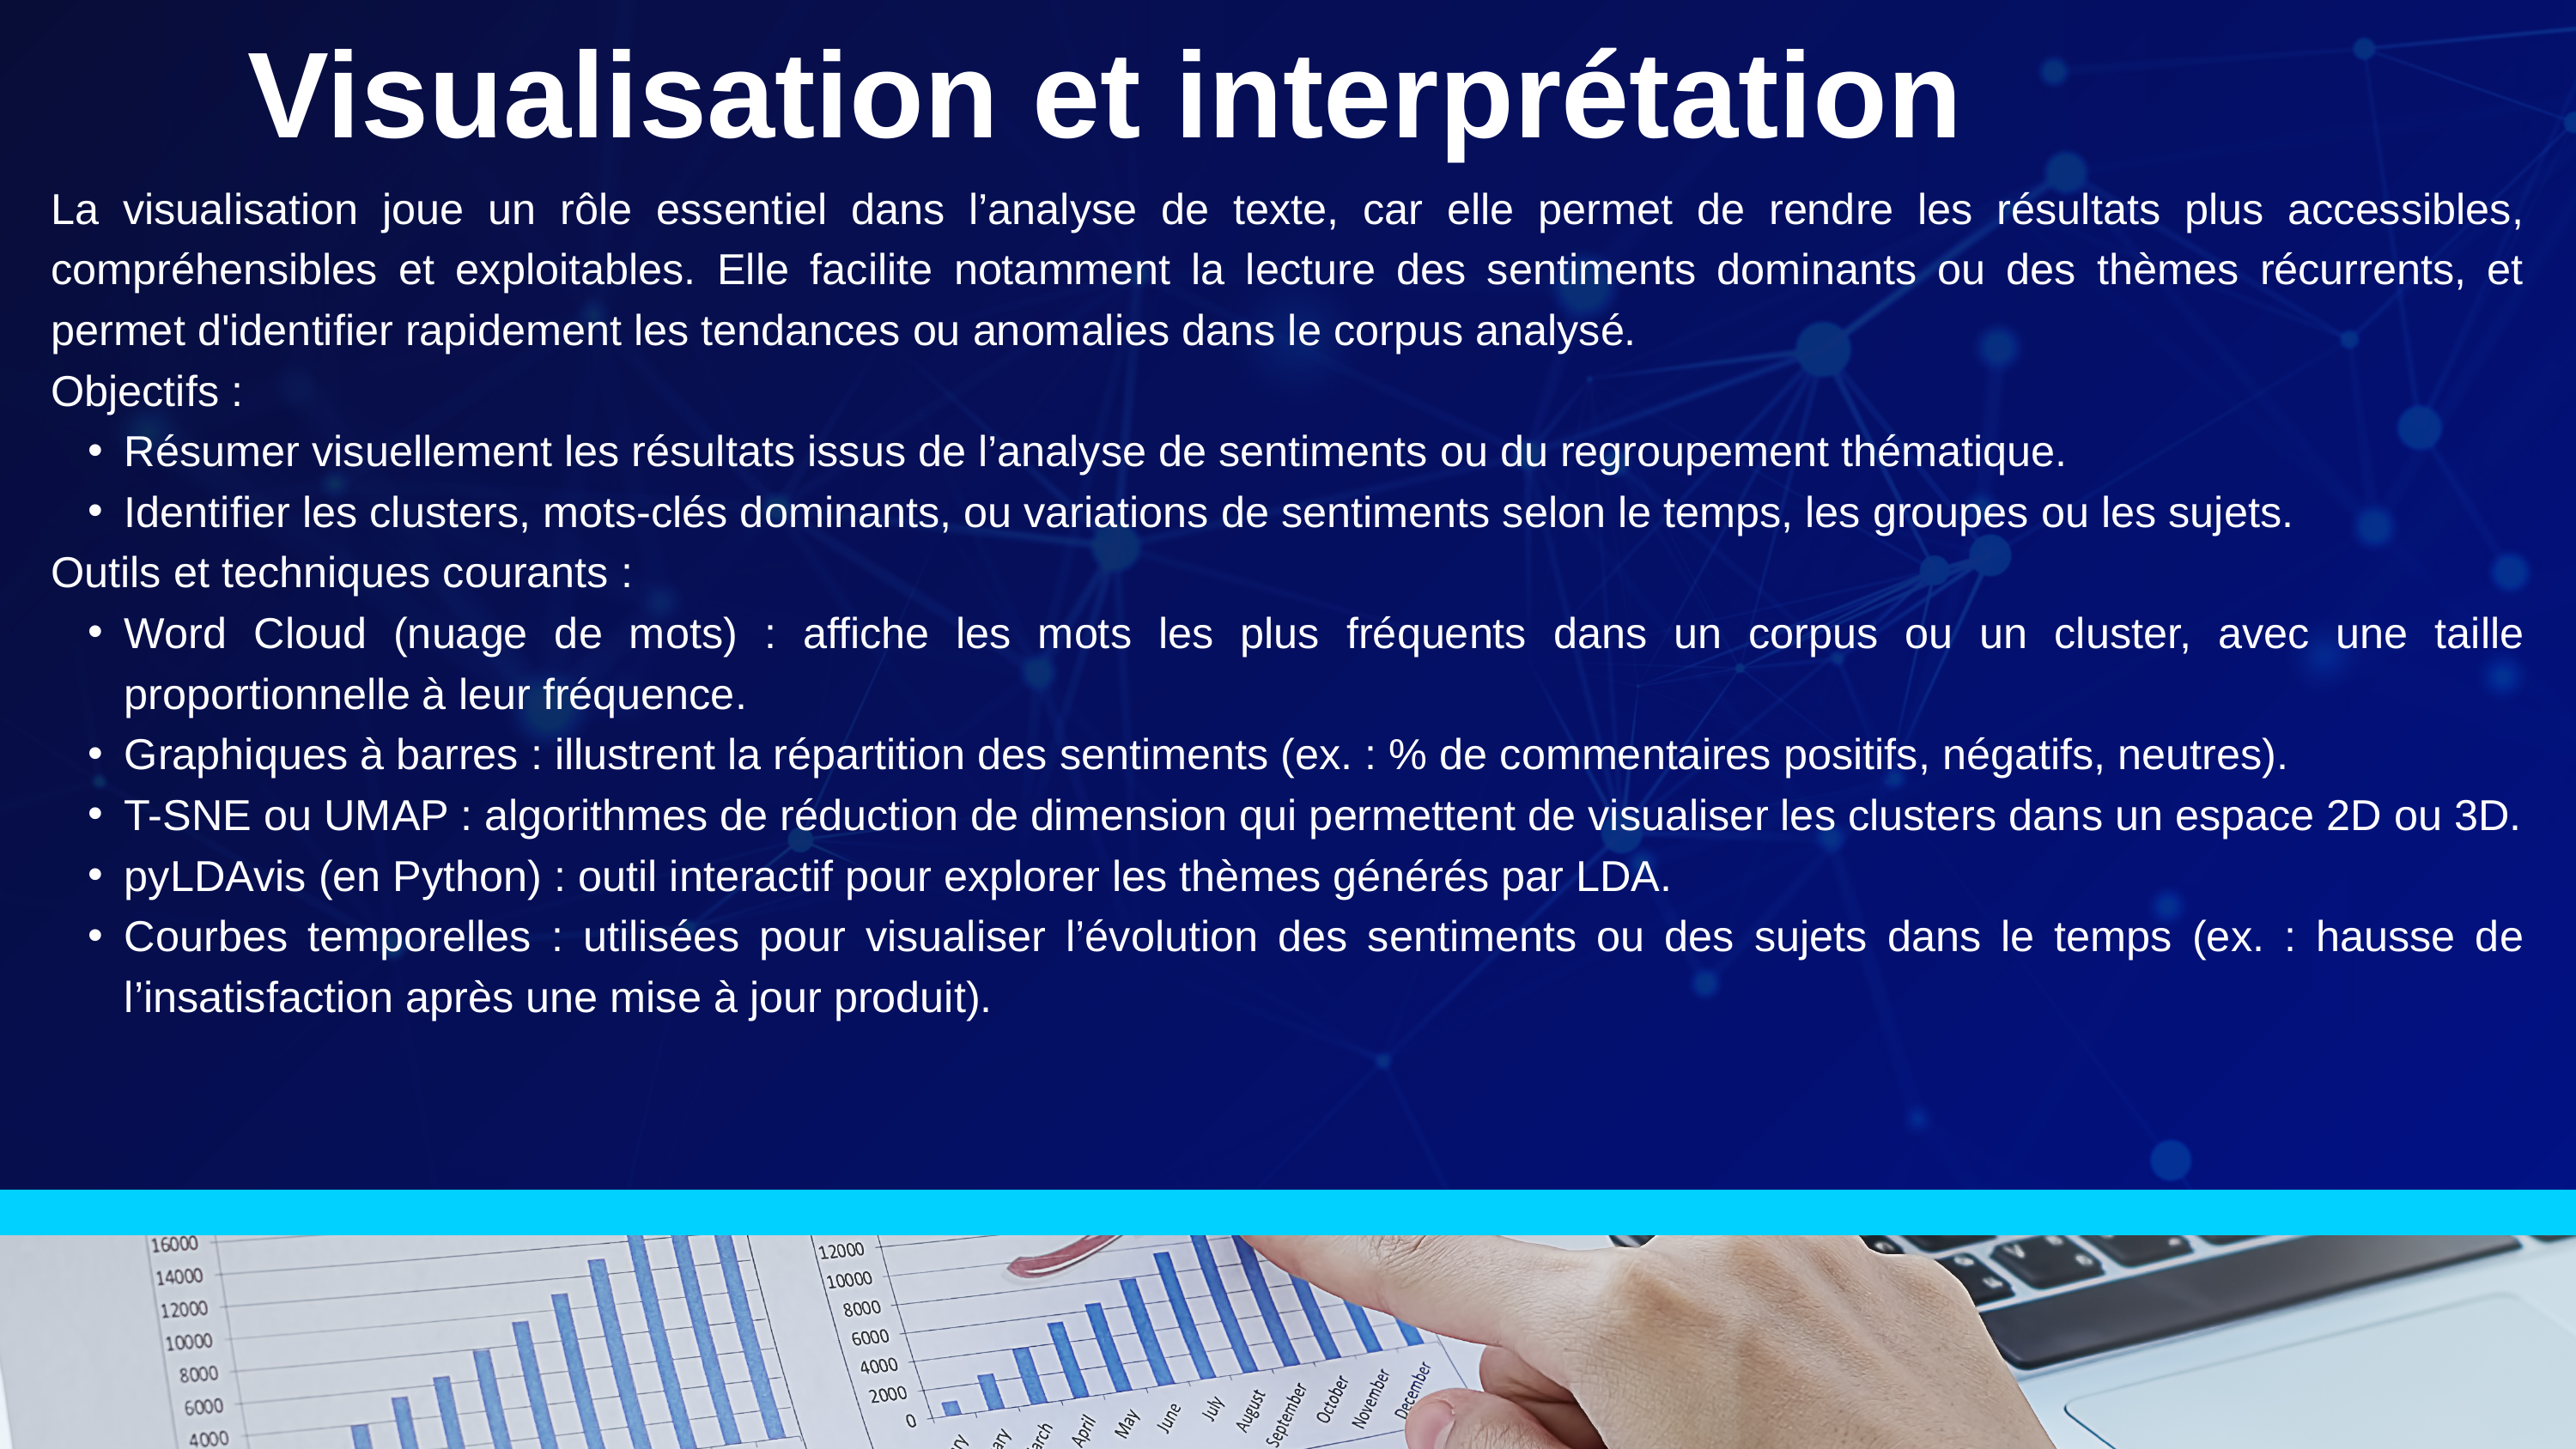

Visualisation et interprétation
La visualisation joue un rôle essentiel dans l’analyse de texte, car elle permet de rendre les résultats plus accessibles, compréhensibles et exploitables. Elle facilite notamment la lecture des sentiments dominants ou des thèmes récurrents, et permet d'identifier rapidement les tendances ou anomalies dans le corpus analysé.
Objectifs :
Résumer visuellement les résultats issus de l’analyse de sentiments ou du regroupement thématique.
Identifier les clusters, mots-clés dominants, ou variations de sentiments selon le temps, les groupes ou les sujets.
Outils et techniques courants :
Word Cloud (nuage de mots) : affiche les mots les plus fréquents dans un corpus ou un cluster, avec une taille proportionnelle à leur fréquence.
Graphiques à barres : illustrent la répartition des sentiments (ex. : % de commentaires positifs, négatifs, neutres).
T-SNE ou UMAP : algorithmes de réduction de dimension qui permettent de visualiser les clusters dans un espace 2D ou 3D.
pyLDAvis (en Python) : outil interactif pour explorer les thèmes générés par LDA.
Courbes temporelles : utilisées pour visualiser l’évolution des sentiments ou des sujets dans le temps (ex. : hausse de l’insatisfaction après une mise à jour produit).